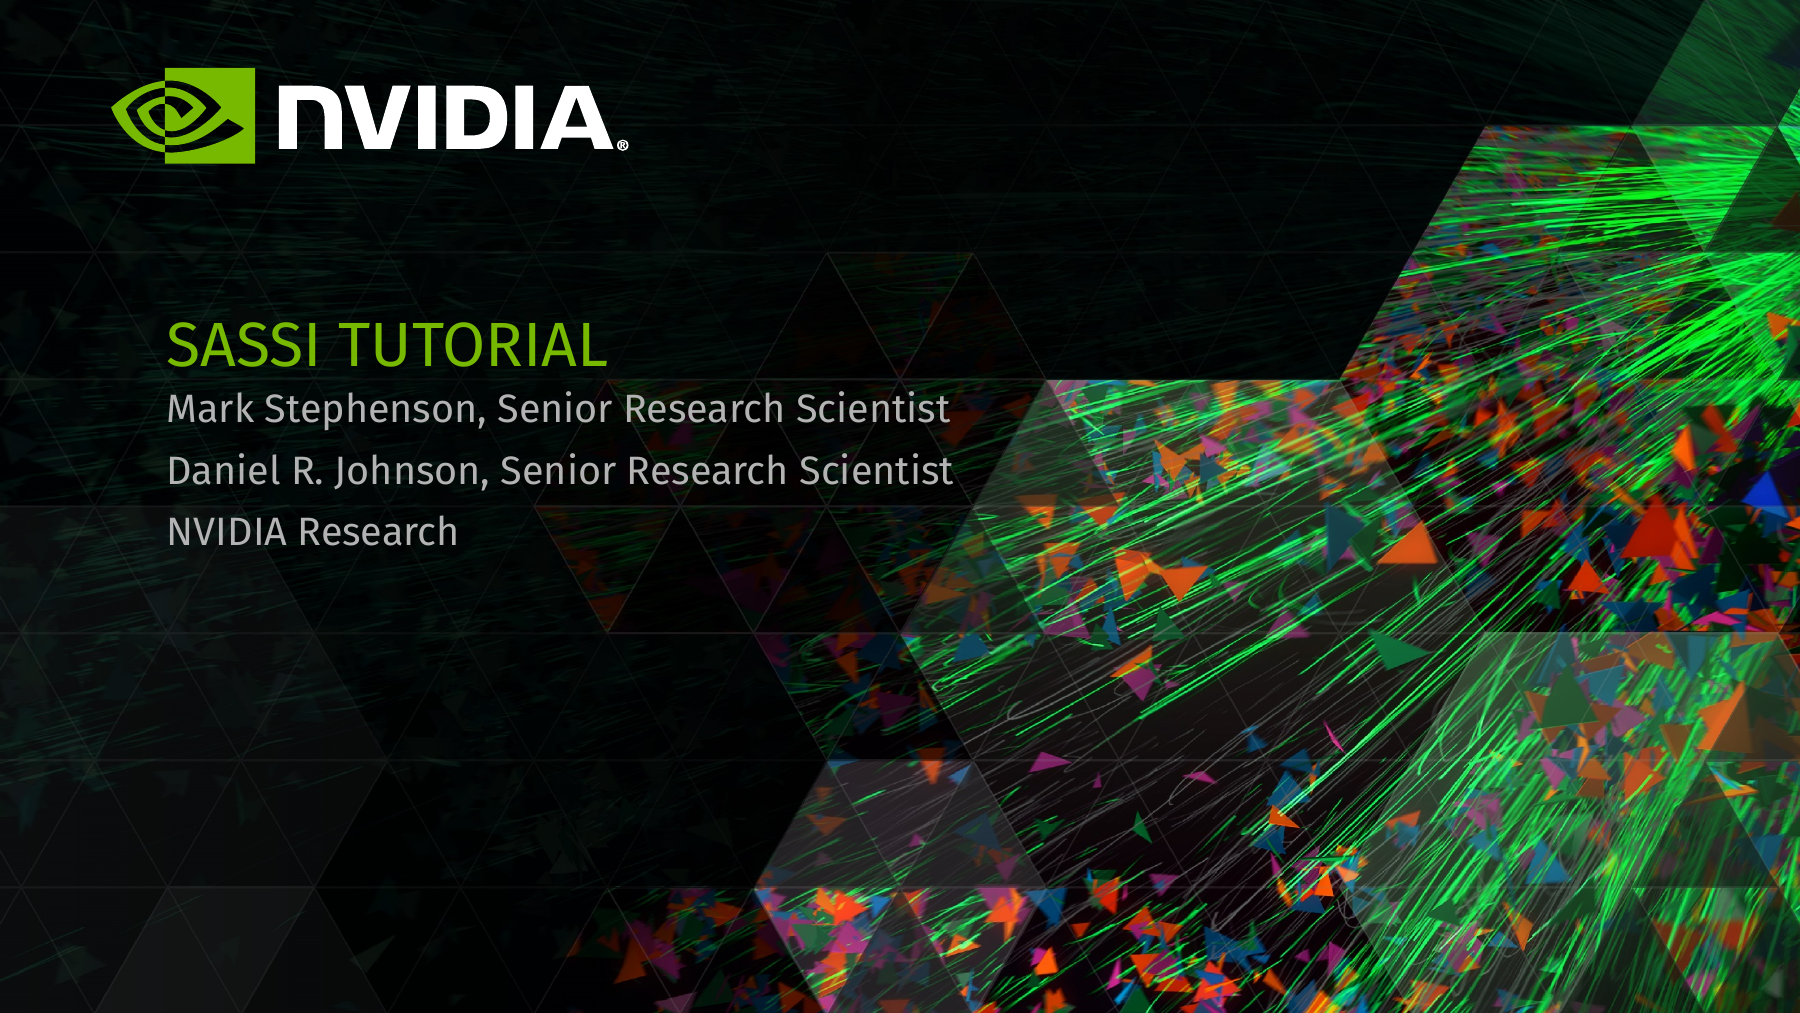

# SASSI Tutorial
Mark Stephenson, Senior Research Scientist
Daniel R. Johnson, Senior Research Scientist
NVIDIA Research